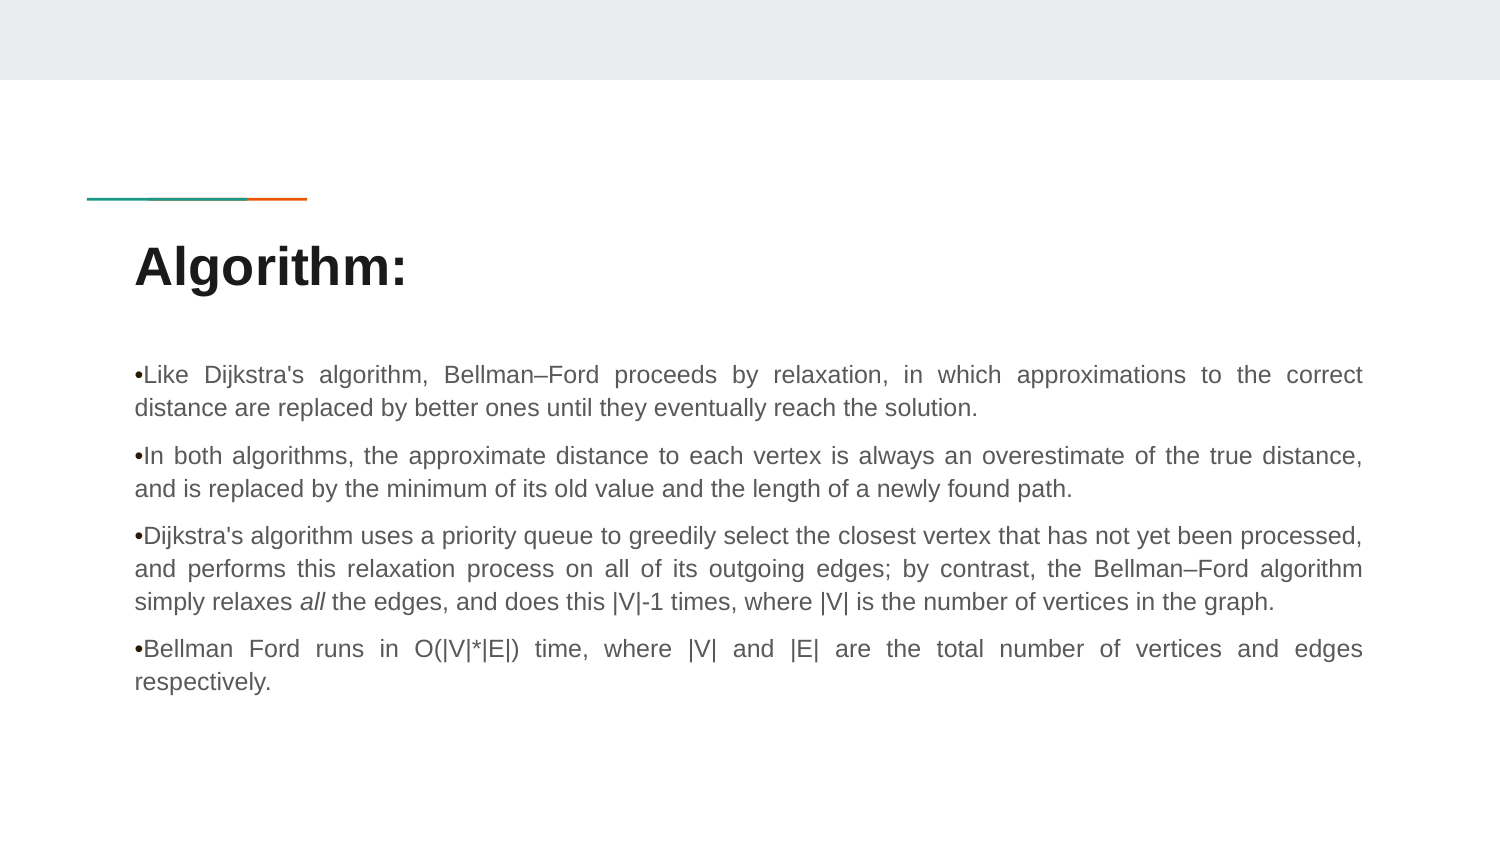

# Algorithm:
•Like Dijkstra's algorithm, Bellman–Ford proceeds by relaxation, in which approximations to the correct distance are replaced by better ones until they eventually reach the solution.
•In both algorithms, the approximate distance to each vertex is always an overestimate of the true distance, and is replaced by the minimum of its old value and the length of a newly found path.
•Dijkstra's algorithm uses a priority queue to greedily select the closest vertex that has not yet been processed, and performs this relaxation process on all of its outgoing edges; by contrast, the Bellman–Ford algorithm simply relaxes all the edges, and does this |V|-1 times, where |V| is the number of vertices in the graph.
•Bellman Ford runs in O(|V|*|E|) time, where |V| and |E| are the total number of vertices and edges respectively.